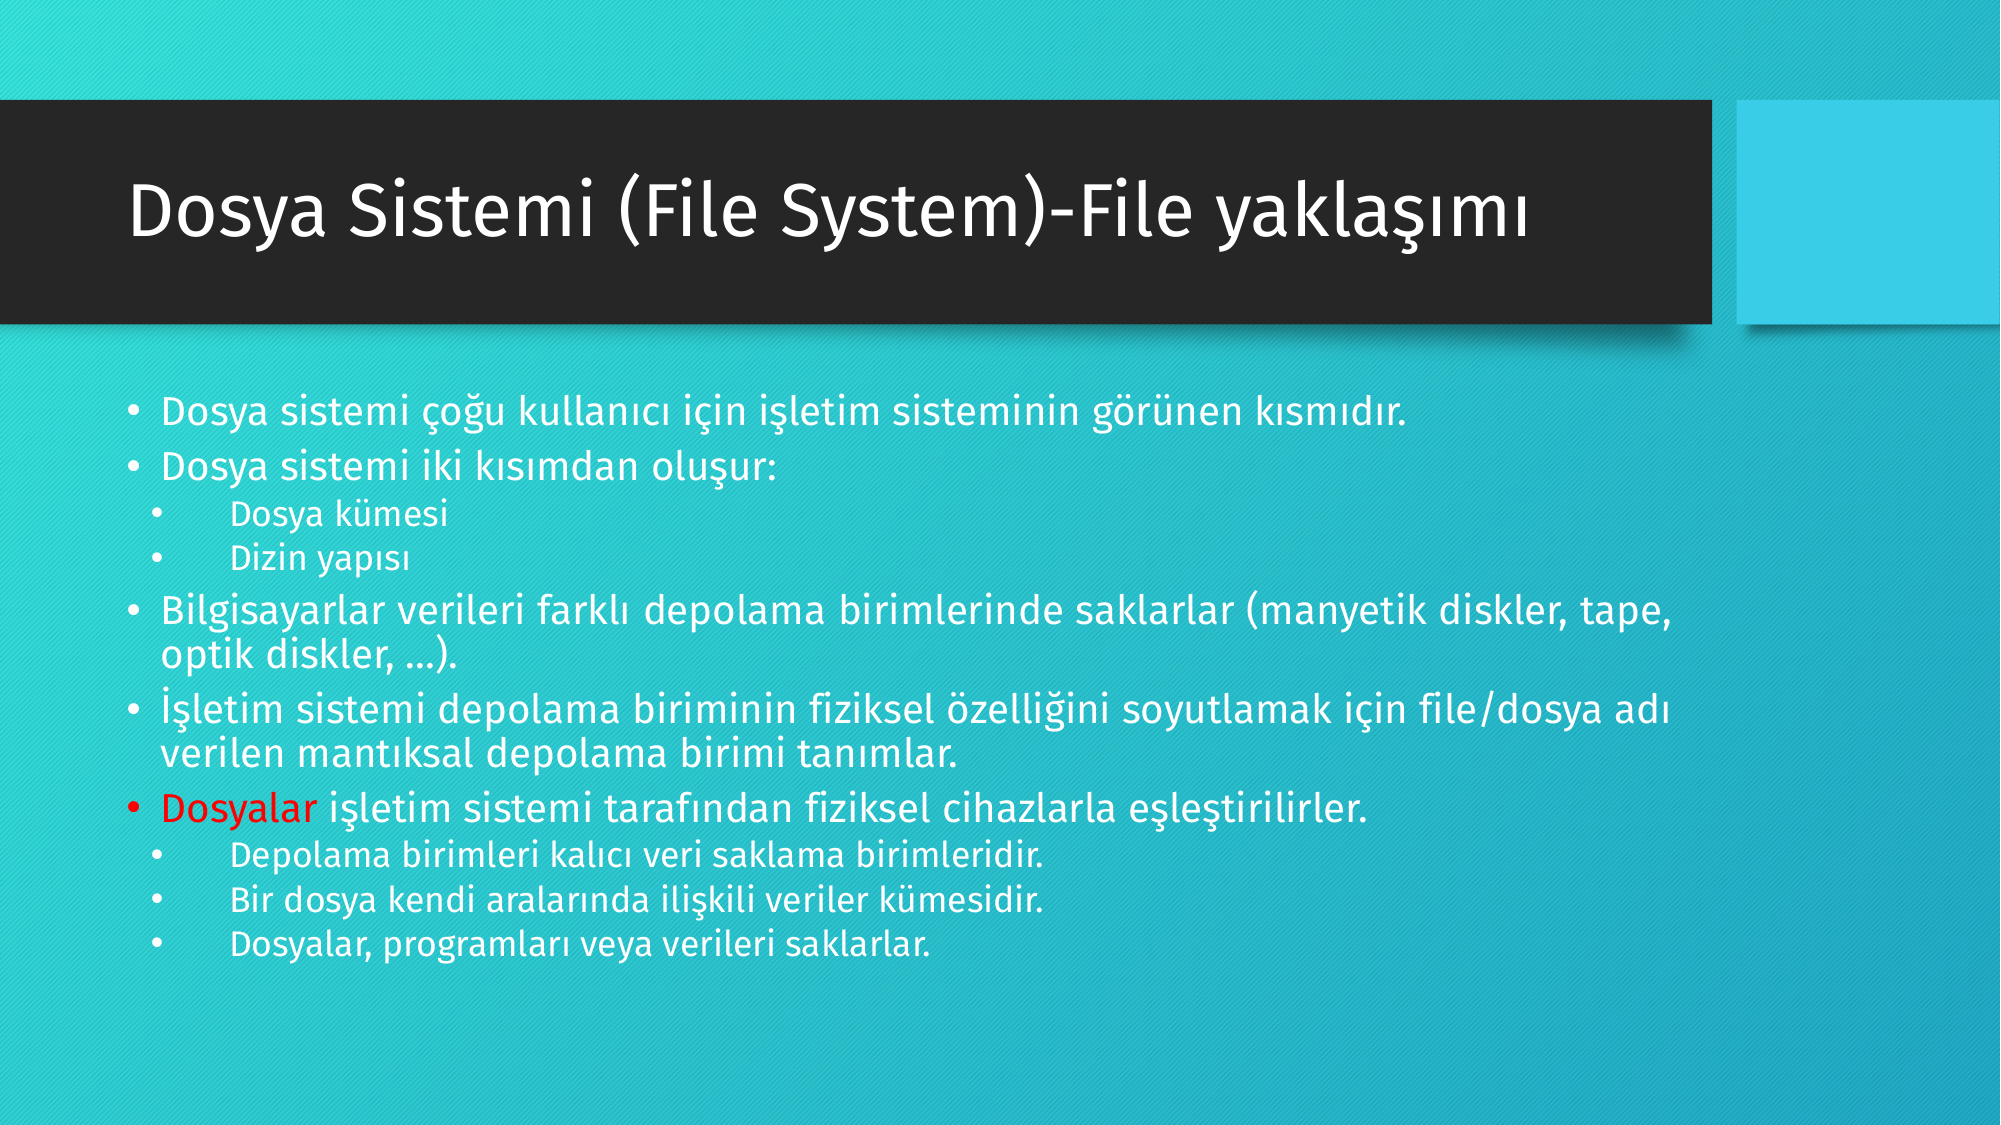

# Dosya Sistemi (File System)-File yaklaşımı
Dosya sistemi çoğu kullanıcı için işletim sisteminin görünen kısmıdır.
Dosya sistemi iki kısımdan oluşur:
Dosya kümesi
Dizin yapısı
Bilgisayarlar verileri farklı depolama birimlerinde saklarlar (manyetik diskler, tape, optik diskler, …).
İşletim sistemi depolama biriminin fiziksel özelliğini soyutlamak için file/dosya adı verilen mantıksal depolama birimi tanımlar.
Dosyalar işletim sistemi tarafından fiziksel cihazlarla eşleştirilirler.
Depolama birimleri kalıcı veri saklama birimleridir.
Bir dosya kendi aralarında ilişkili veriler kümesidir.
Dosyalar, programları veya verileri saklarlar.